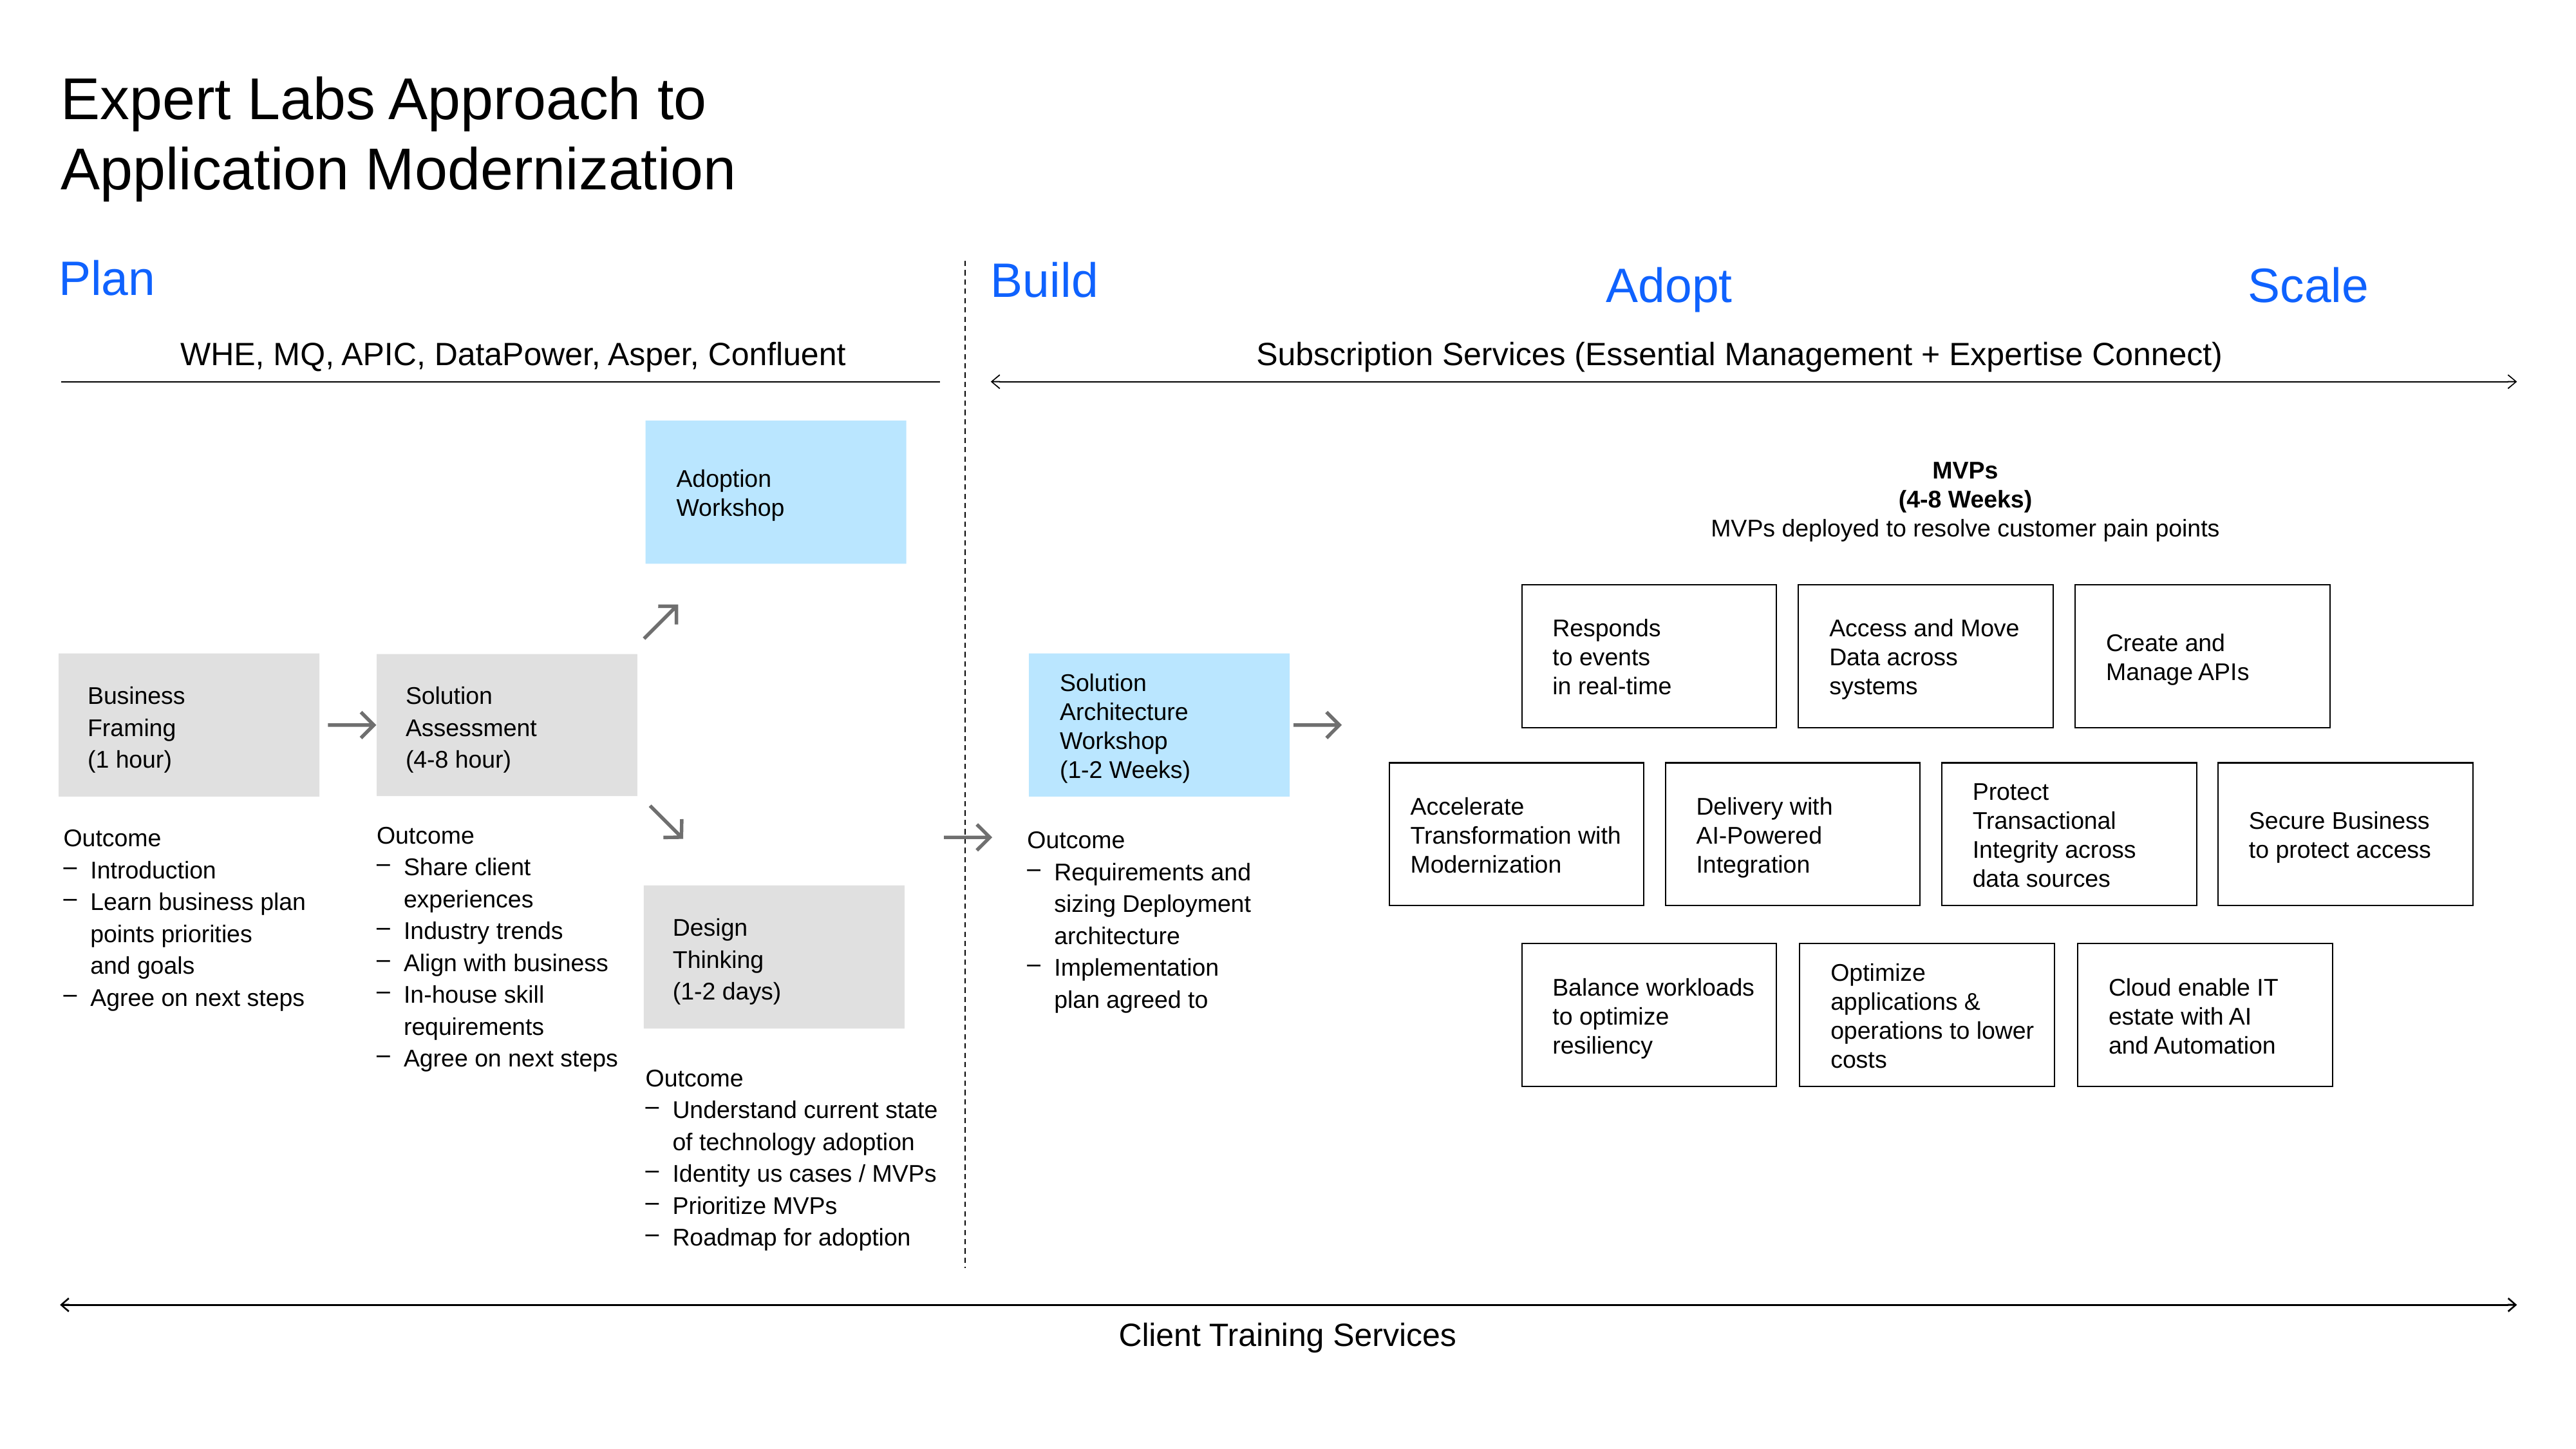

# Expert Labs Approach to Application Modernization
Plan
Adopt
Scale
Build
WHE, MQ, APIC, DataPower, Asper, Confluent
Subscription Services (Essential Management + Expertise Connect)
Adoption
Workshop
MVPs
(4-8 Weeks)
MVPs deployed to resolve customer pain points
Responds
to events
in real-time
Access and Move Data across systems
Create and
Manage APIs
Accelerate Transformation with Modernization
Delivery with
AI-Powered Integration
Protect Transactional Integrity across data sources
Secure Business
to protect access
Balance workloads to optimize resiliency
Optimize applications & operations to lower costs
Cloud enable IT estate with AI
and Automation

Business
Framing
(1 hour)
Solution
Architecture Workshop
(1-2 Weeks)
Solution Assessment
(4-8 hour)

Outcome
Introduction
Learn business plan points priorities
and goals
Agree on next steps

Outcome
Share client experiences
Industry trends
Align with business
In-house skill requirements
Agree on next steps
Outcome
Requirements and sizing Deployment architecture
Implementation
plan agreed to
Design
Thinking
(1-2 days)
Outcome
Understand current state of technology adoption
Identity us cases / MVPs
Prioritize MVPs
Roadmap for adoption
Client Training Services